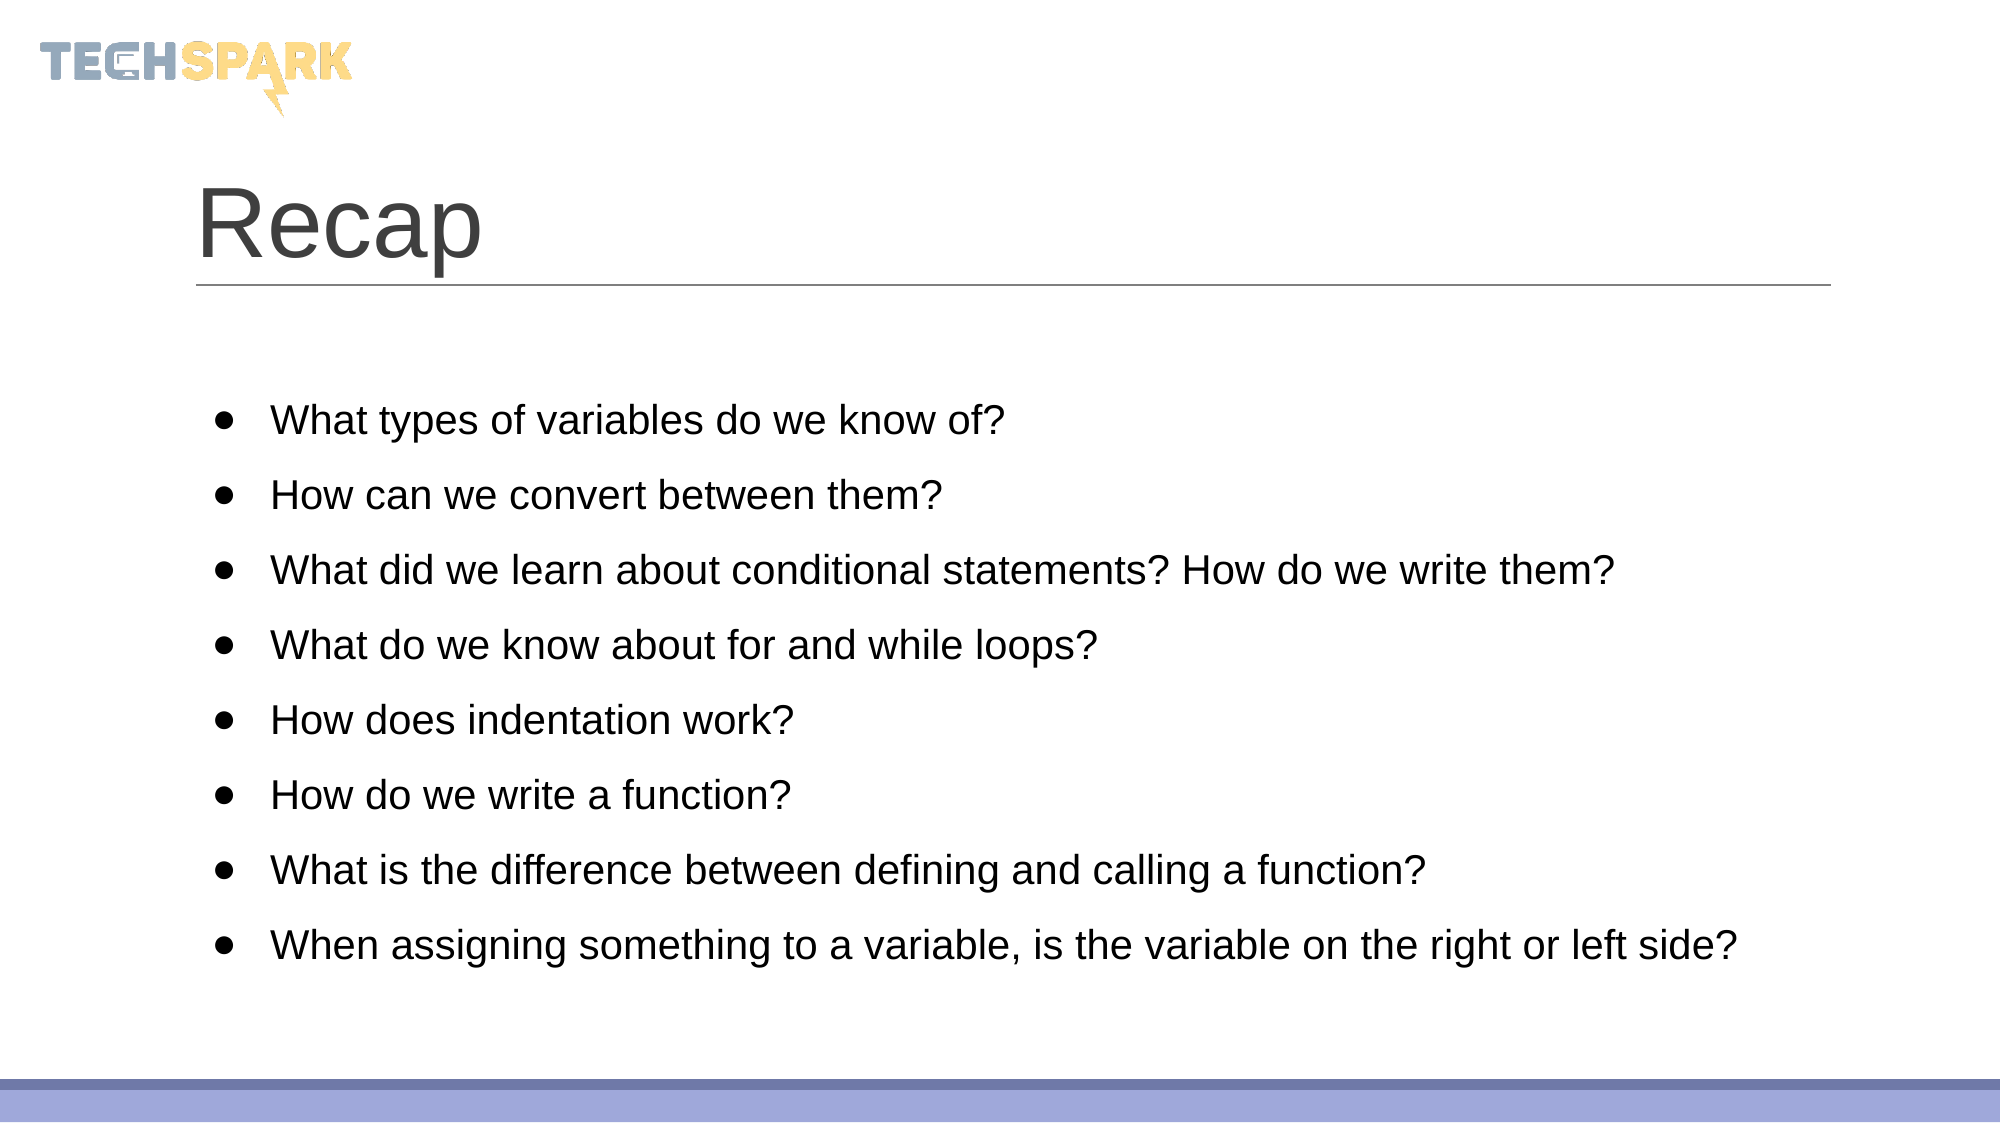

# Recap
What types of variables do we know of?
How can we convert between them?
What did we learn about conditional statements? How do we write them?
What do we know about for and while loops?
How does indentation work?
How do we write a function?
What is the difference between defining and calling a function?
When assigning something to a variable, is the variable on the right or left side?